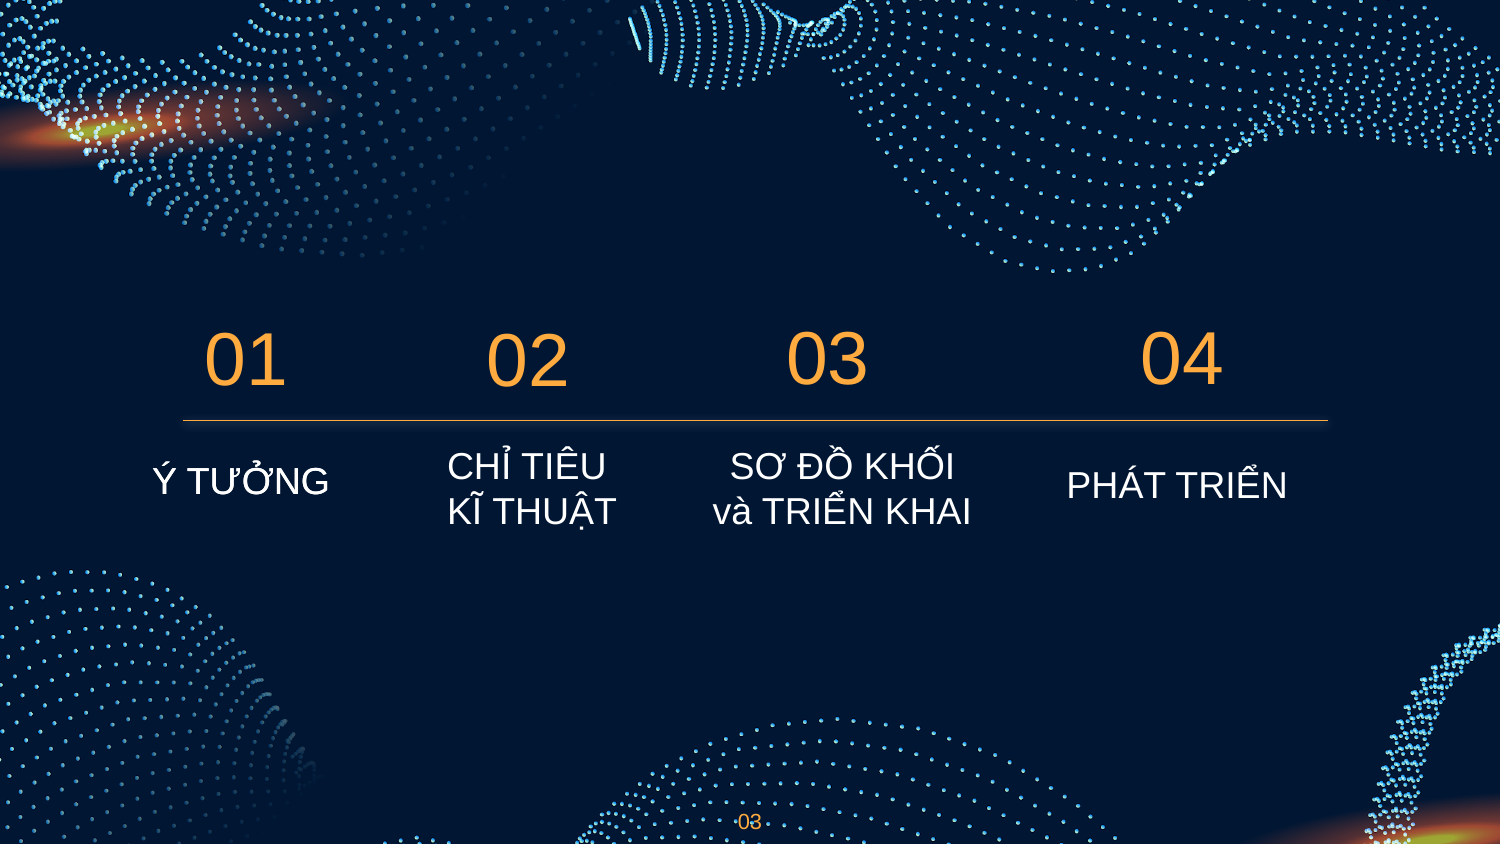

04
03
01
02
Ý TƯỞNG
Ý TƯỞNG
PHÁT TRIỂN
# CHỈ TIÊU KĨ THUẬT
SƠ ĐỒ KHỐI
và TRIỂN KHAI
03